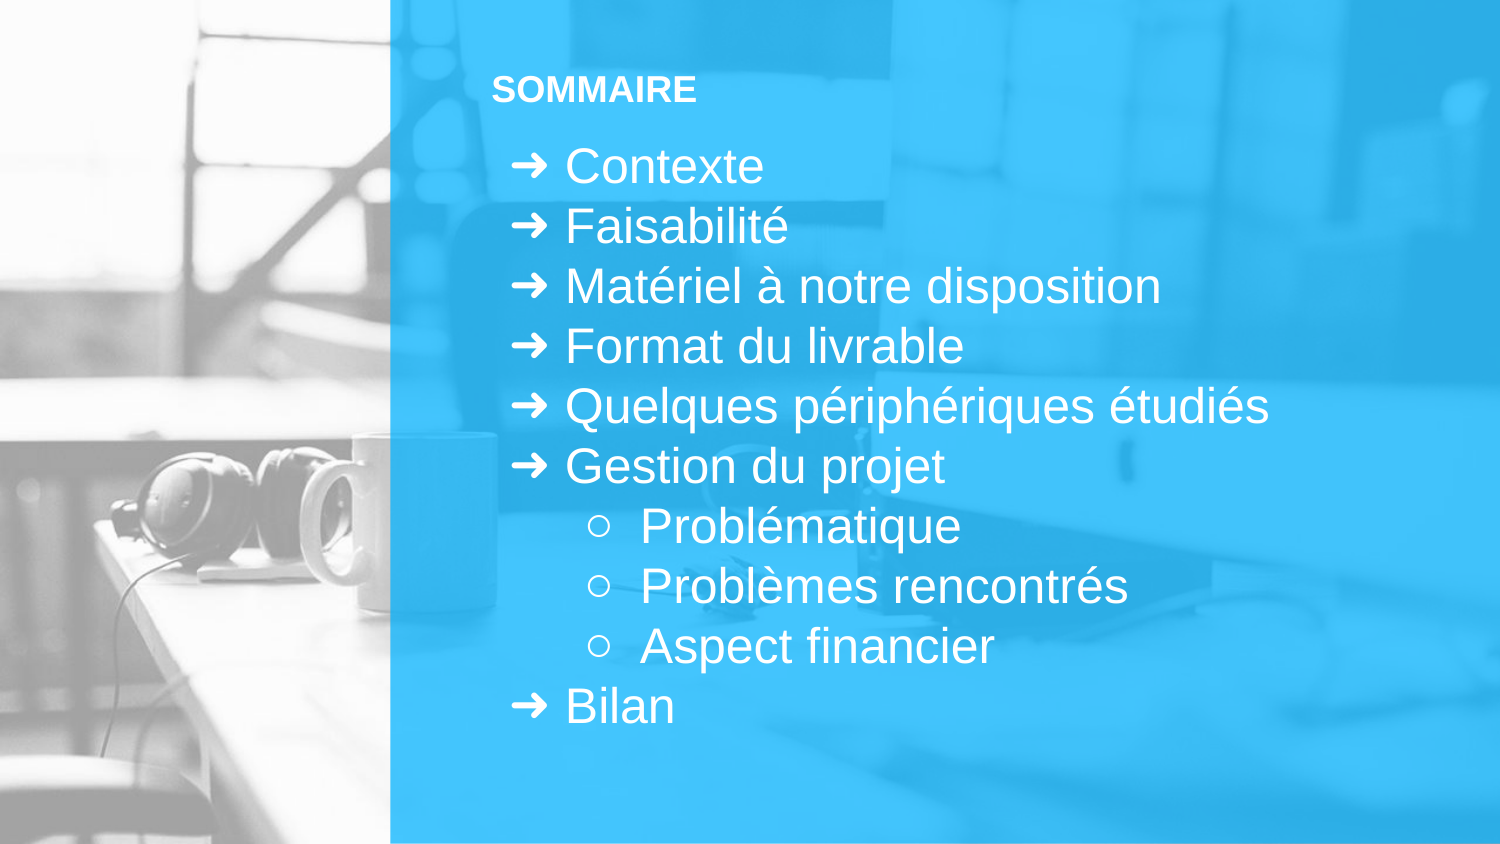

# SOMMAIRE
Contexte
Faisabilité
Matériel à notre disposition
Format du livrable
Quelques périphériques étudiés
Gestion du projet
Problématique
Problèmes rencontrés
Aspect financier
Bilan